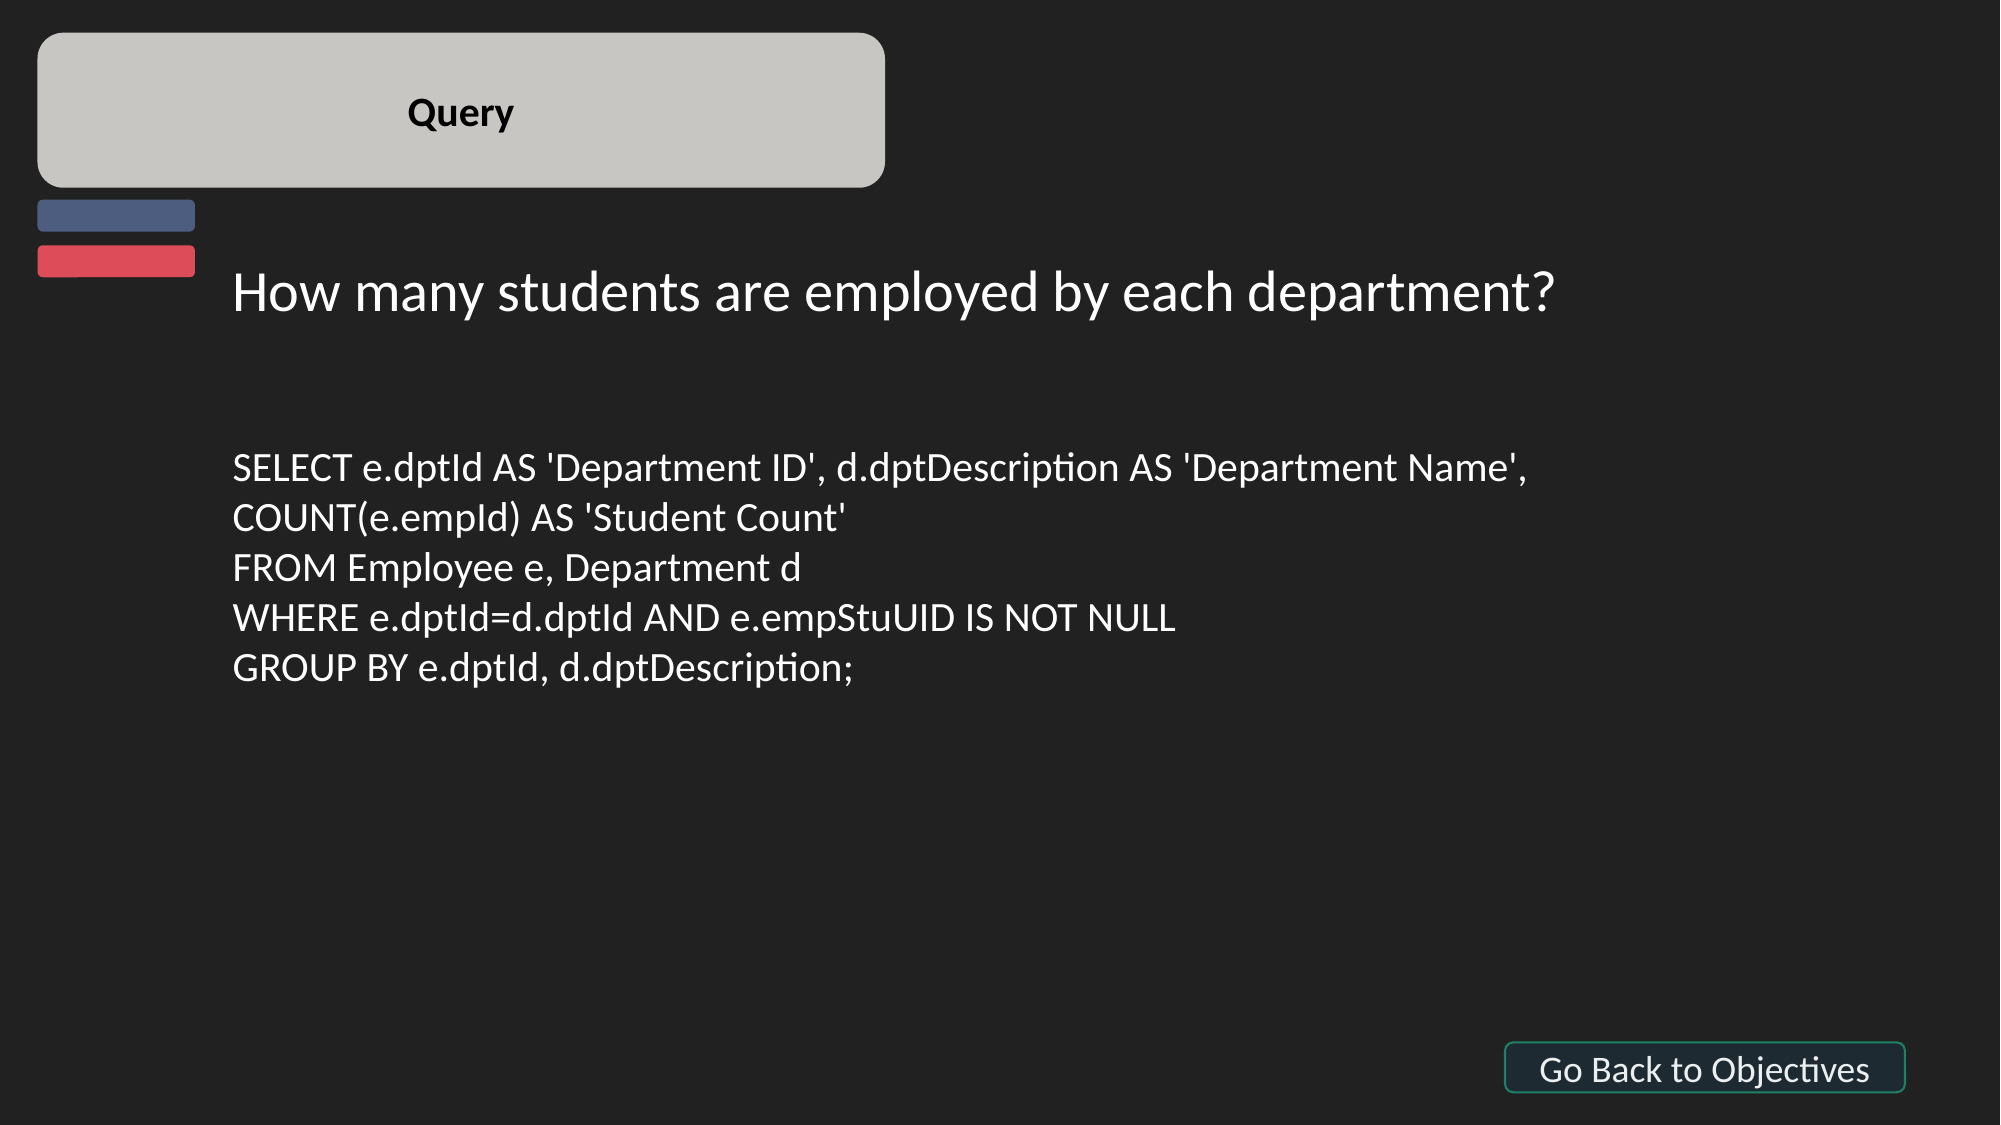

Query

How many students are employed by each department?
SELECT e.dptId AS 'Department ID', d.dptDescription AS 'Department Name', COUNT(e.empId) AS 'Student Count'
FROM Employee e, Department d
WHERE e.dptId=d.dptId AND e.empStuUID IS NOT NULL
GROUP BY e.dptId, d.dptDescription;
Go Back to Objectives